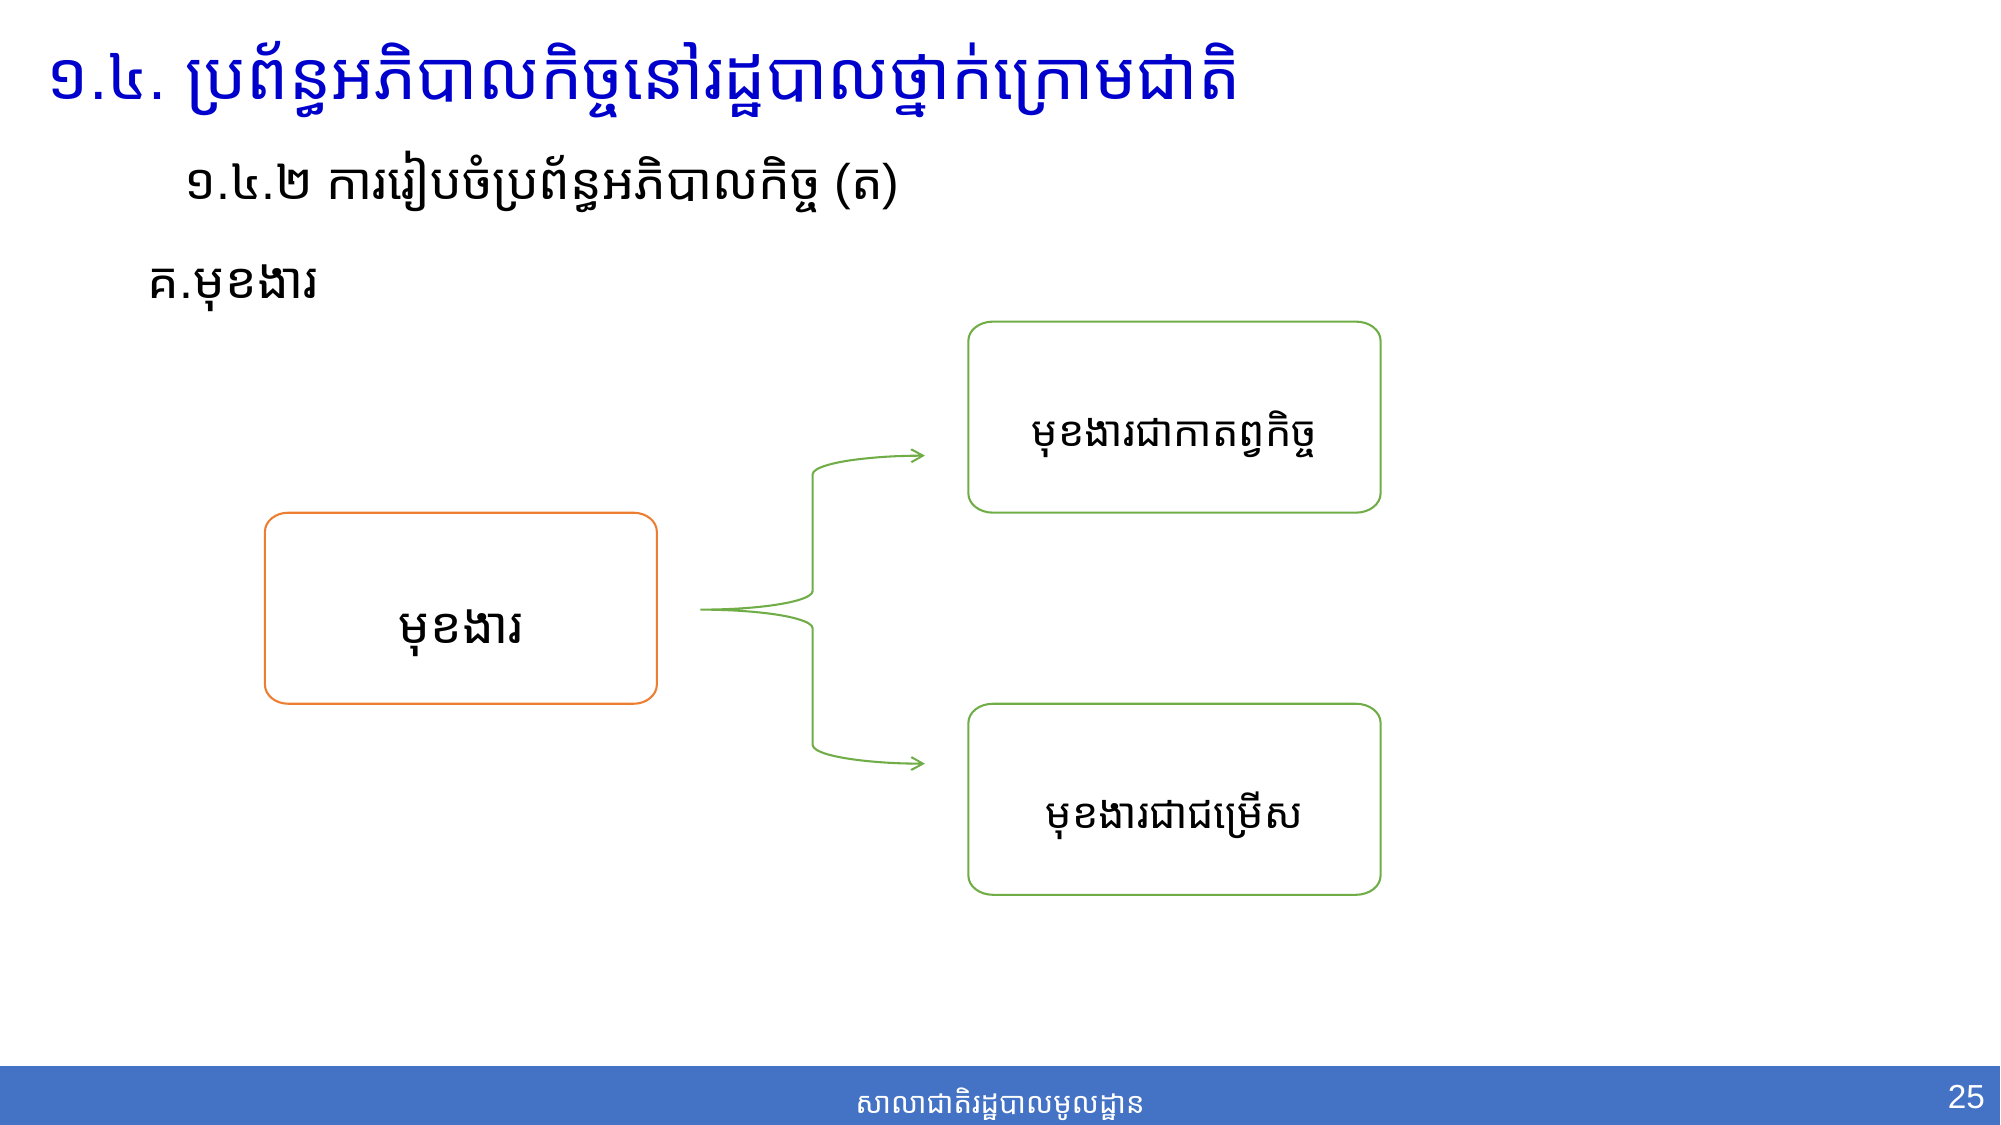

១.៤. ប្រព័ន្ធអភិបាលកិច្ចនៅរដ្ឋបាលថ្នាក់ក្រោមជាតិ
១.៤.២ ការរៀបចំប្រព័ន្ធអភិបាលកិច្ច (ត)
គ.មុខងារ

មុខងារជាកាតព្វកិច្ច​

មុខងារ​
មុខងារជាជម្រើស
25